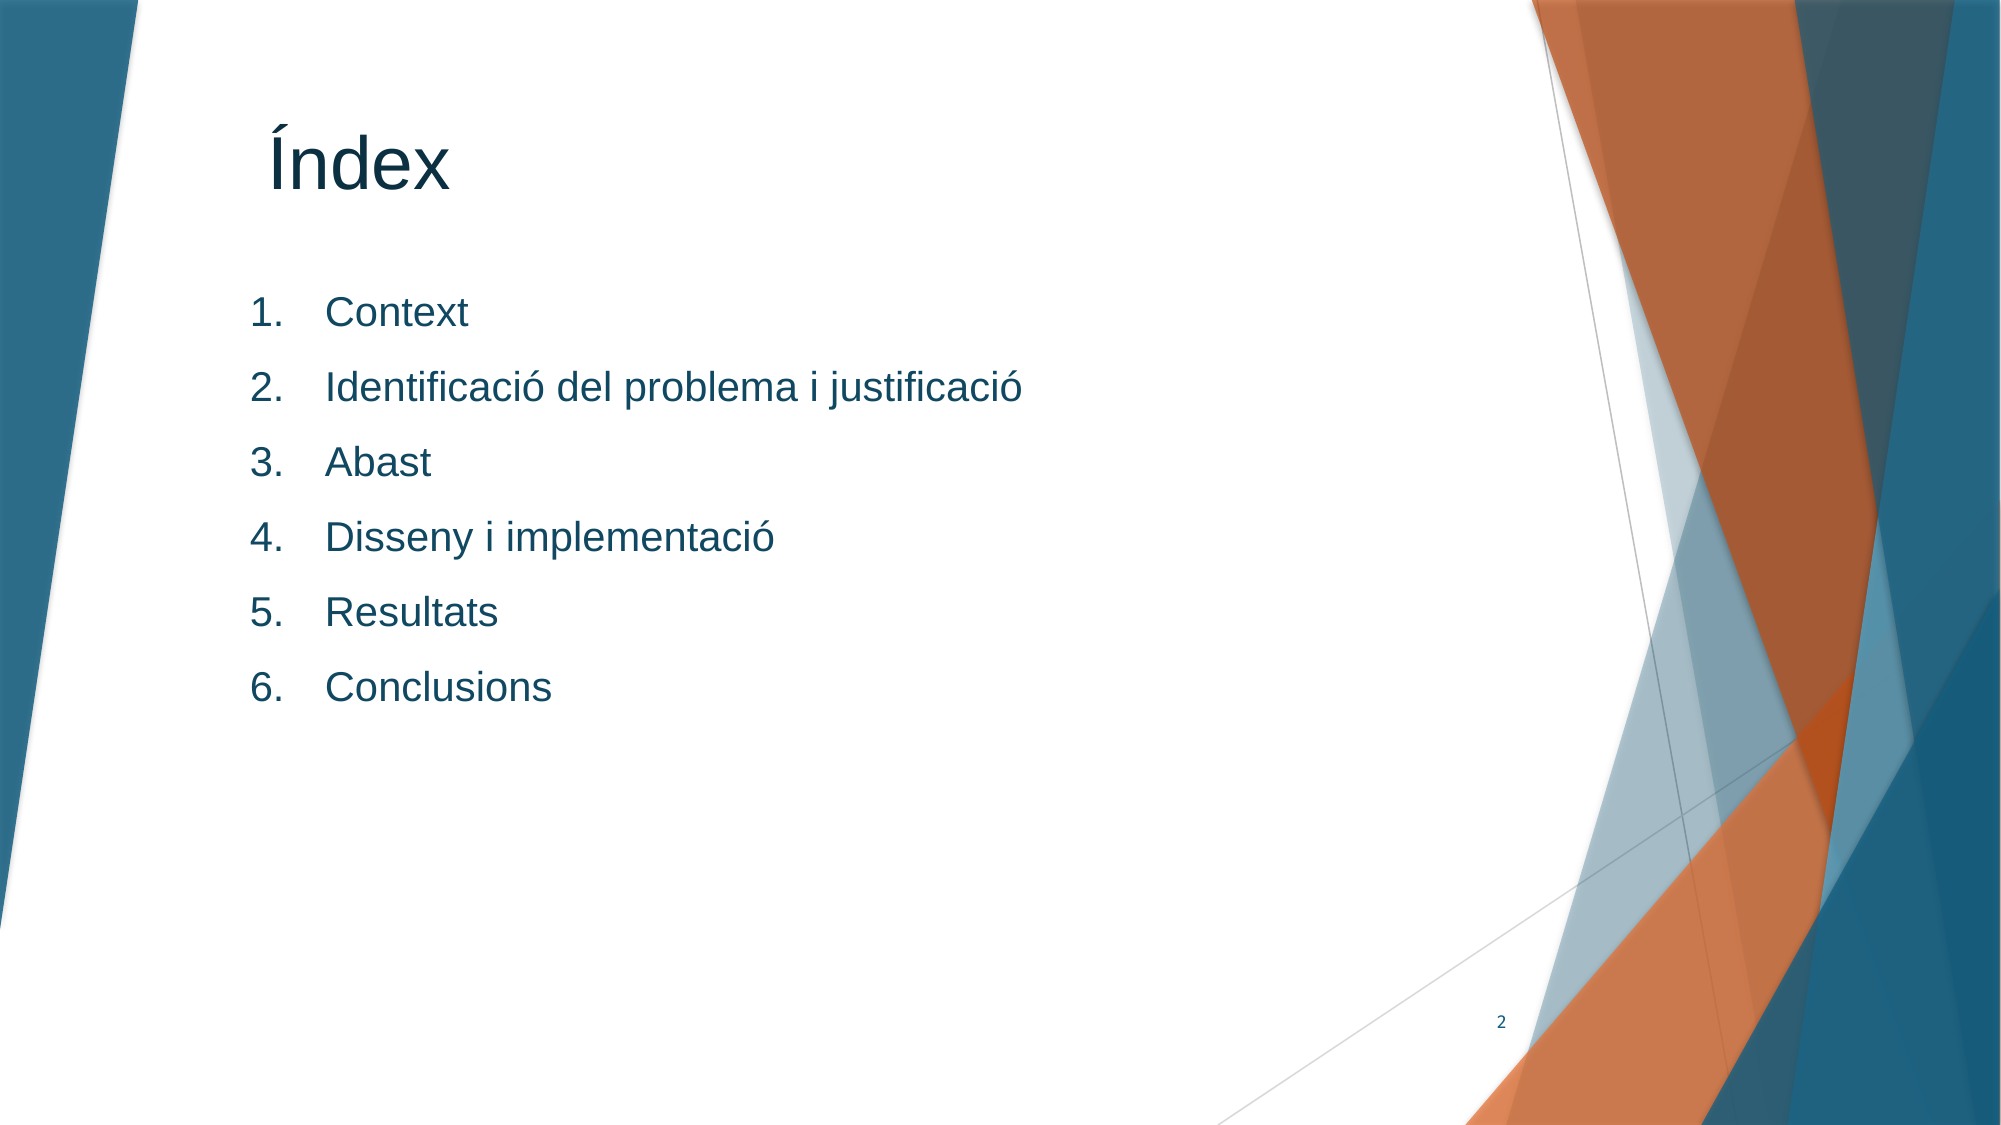

Índex
Context
Identificació del problema i justificació
Abast
Disseny i implementació
Resultats
Conclusions

2